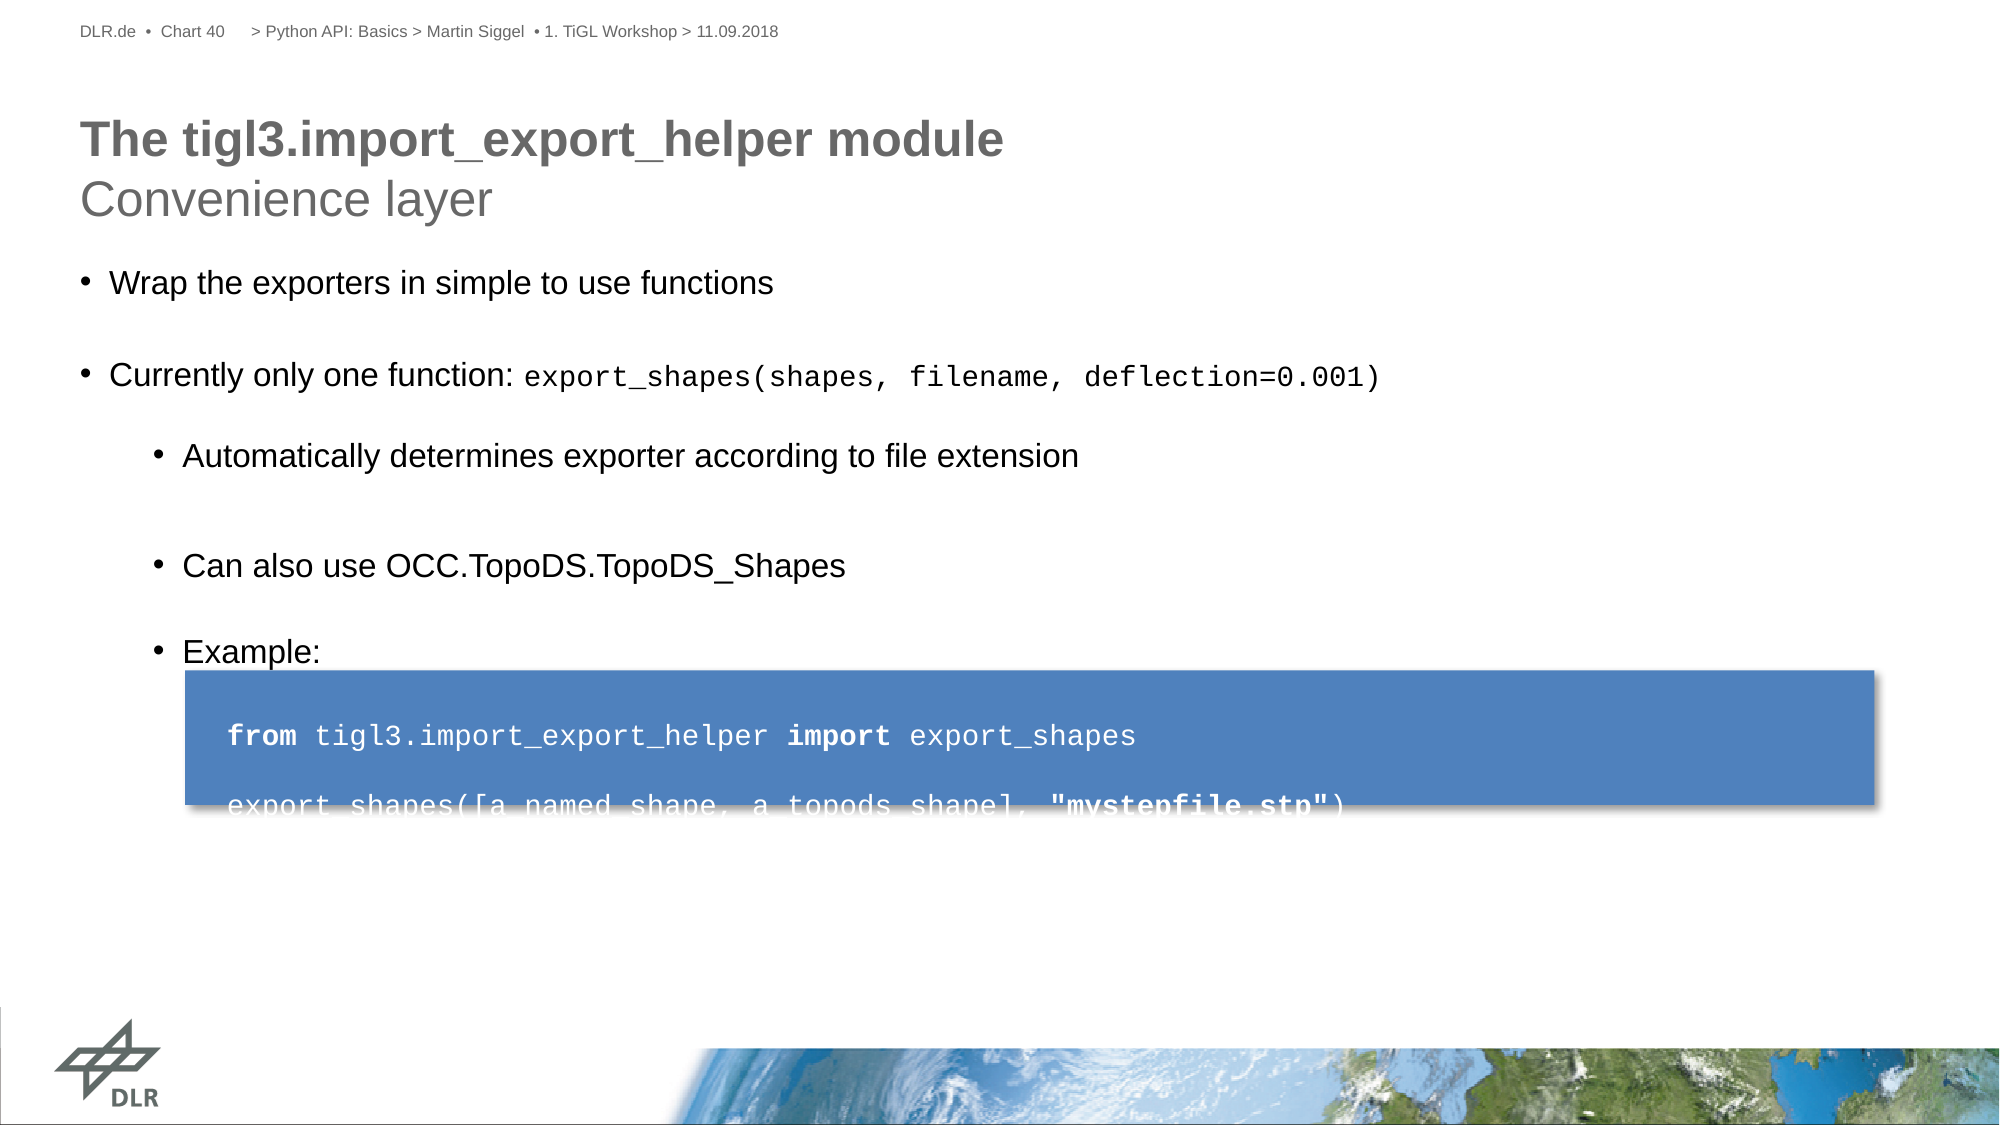

DLR.de  •  Chart 40
> Python API: Basics > Martin Siggel  • 1. TiGL Workshop > 11.09.2018
# The tigl3.import_export_helper module Convenience layer
Wrap the exporters in simple to use functions

Currently only one function: export_shapes(shapes, filename, deflection=0.001)

Automatically determines exporter according to file extension

Can also use OCC.TopoDS.TopoDS_Shapes

Example:

from tigl3.import_export_helper import export_shapes

export_shapes([a_named_shape, a_topods_shape], "mystepfile.stp")